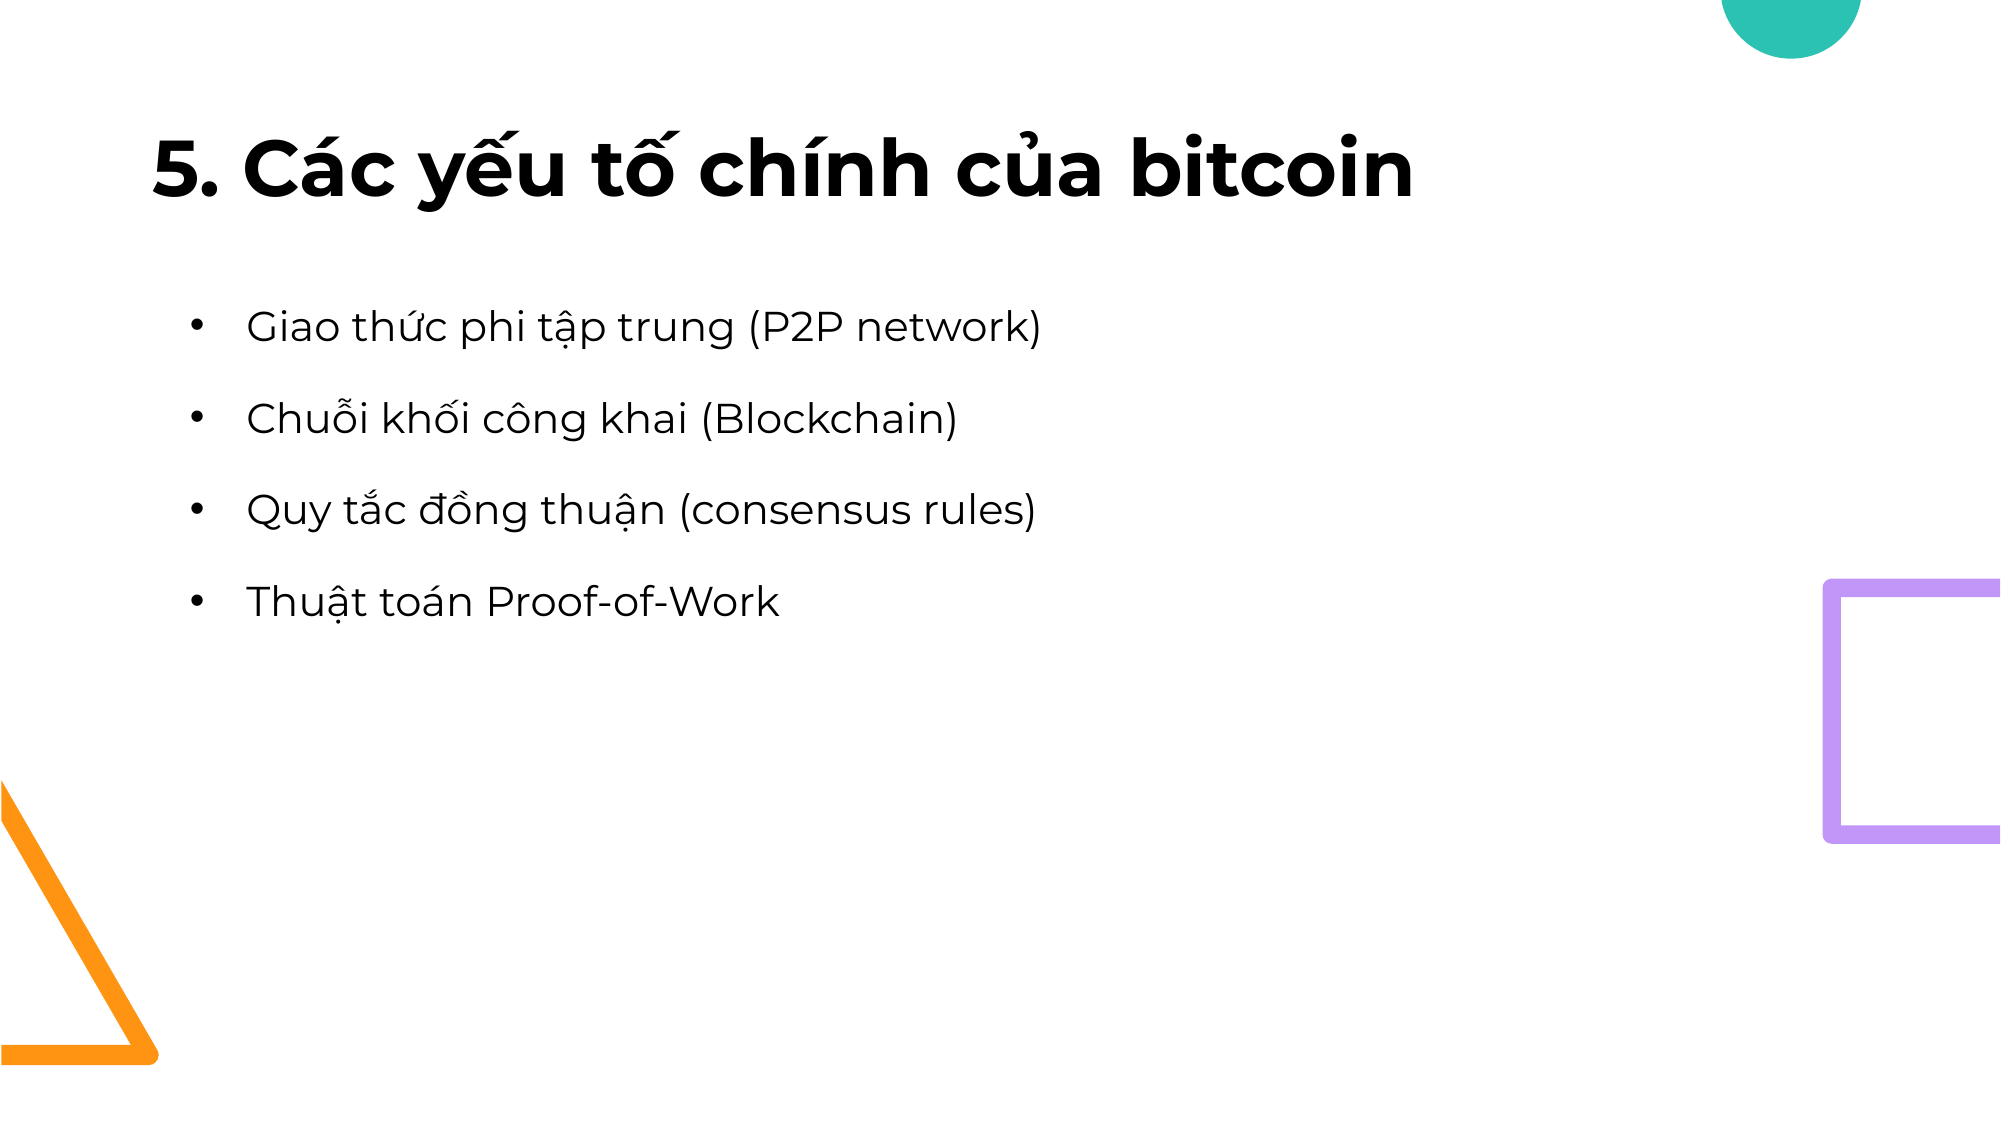

# 5. Các yếu tố chính của bitcoin
Giao thức phi tập trung (P2P network)
Chuỗi khối công khai (Blockchain)
Quy tắc đồng thuận (consensus rules)
Thuật toán Proof-of-Work